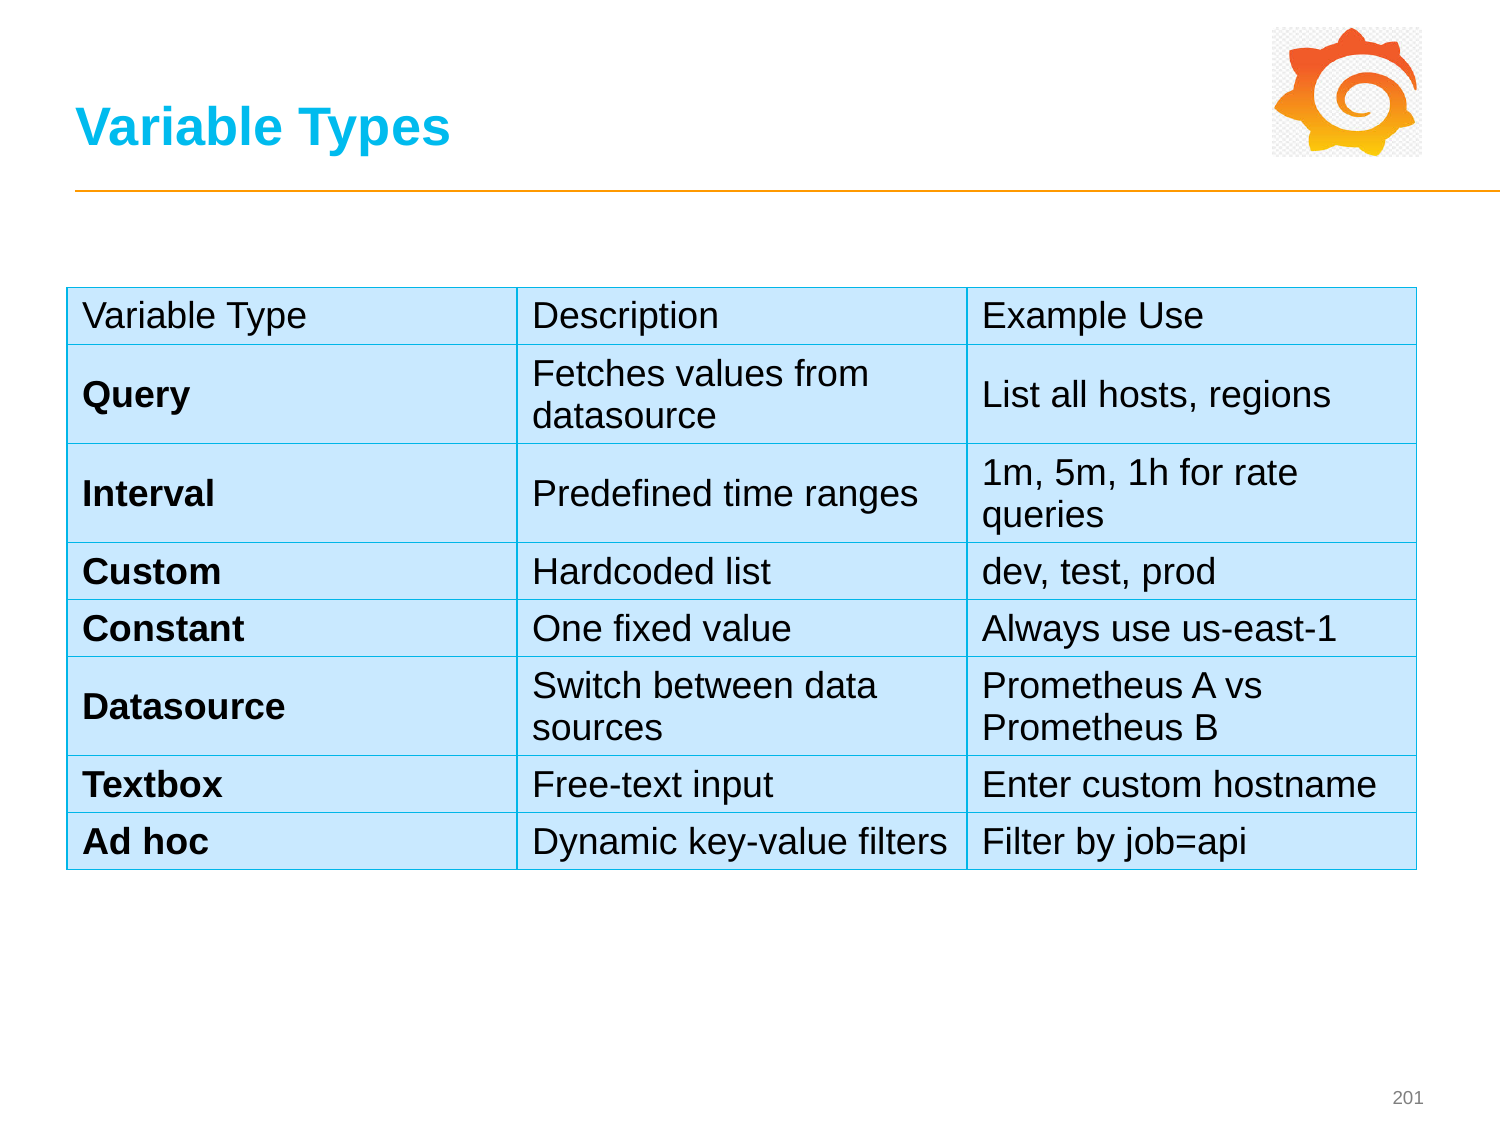

# Variable Types
| Variable Type | Description | Example Use |
| --- | --- | --- |
| Query | Fetches values from datasource | List all hosts, regions |
| Interval | Predefined time ranges | 1m, 5m, 1h for rate queries |
| Custom | Hardcoded list | dev, test, prod |
| Constant | One fixed value | Always use us-east-1 |
| Datasource | Switch between data sources | Prometheus A vs Prometheus B |
| Textbox | Free-text input | Enter custom hostname |
| Ad hoc | Dynamic key-value filters | Filter by job=api |